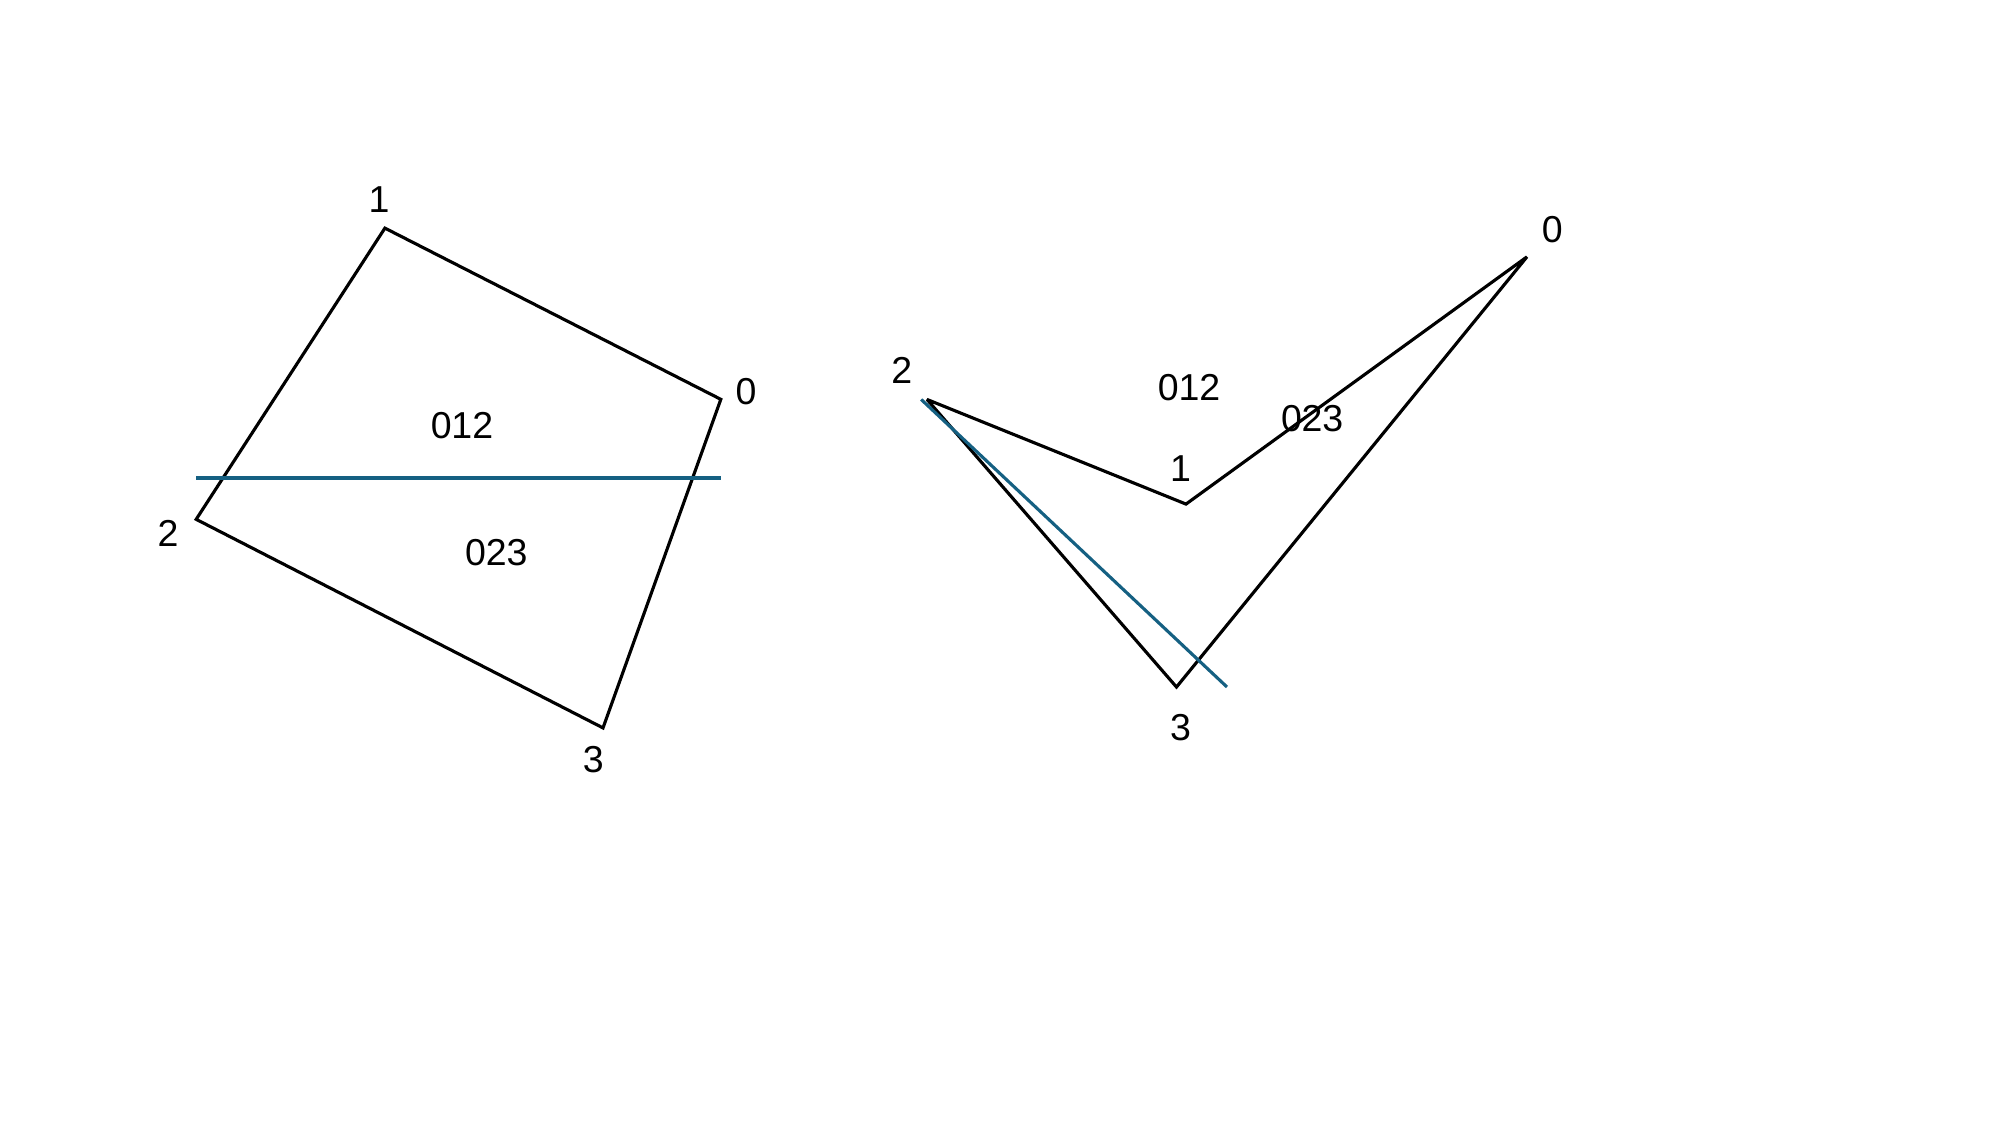

1
0

2
012
0
023
012
1
2
023
3
3